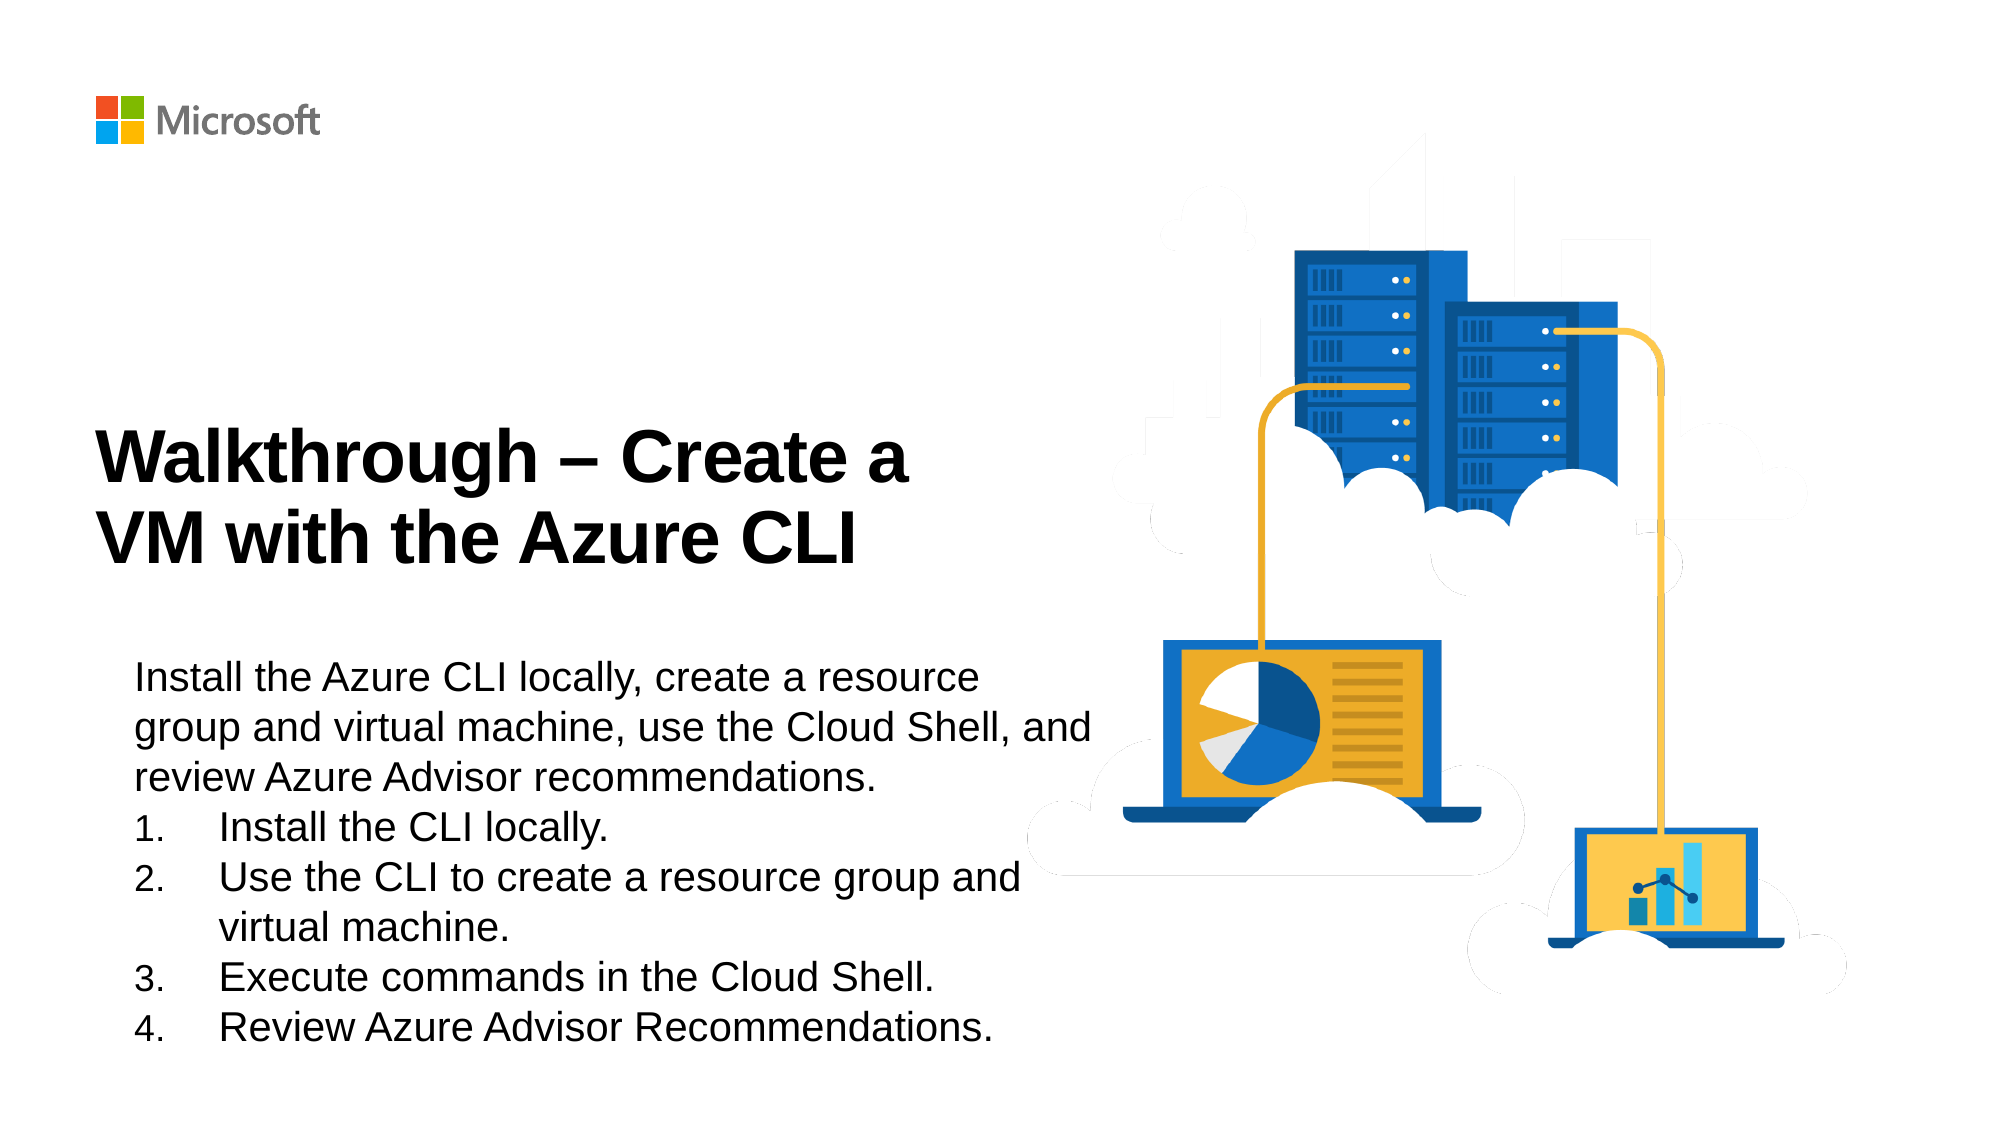

# Walkthrough – Create a VM with the Azure CLI
Install the Azure CLI locally, create a resource group and virtual machine, use the Cloud Shell, and review Azure Advisor recommendations.
Install the CLI locally.
Use the CLI to create a resource group and virtual machine.
Execute commands in the Cloud Shell.
Review Azure Advisor Recommendations.